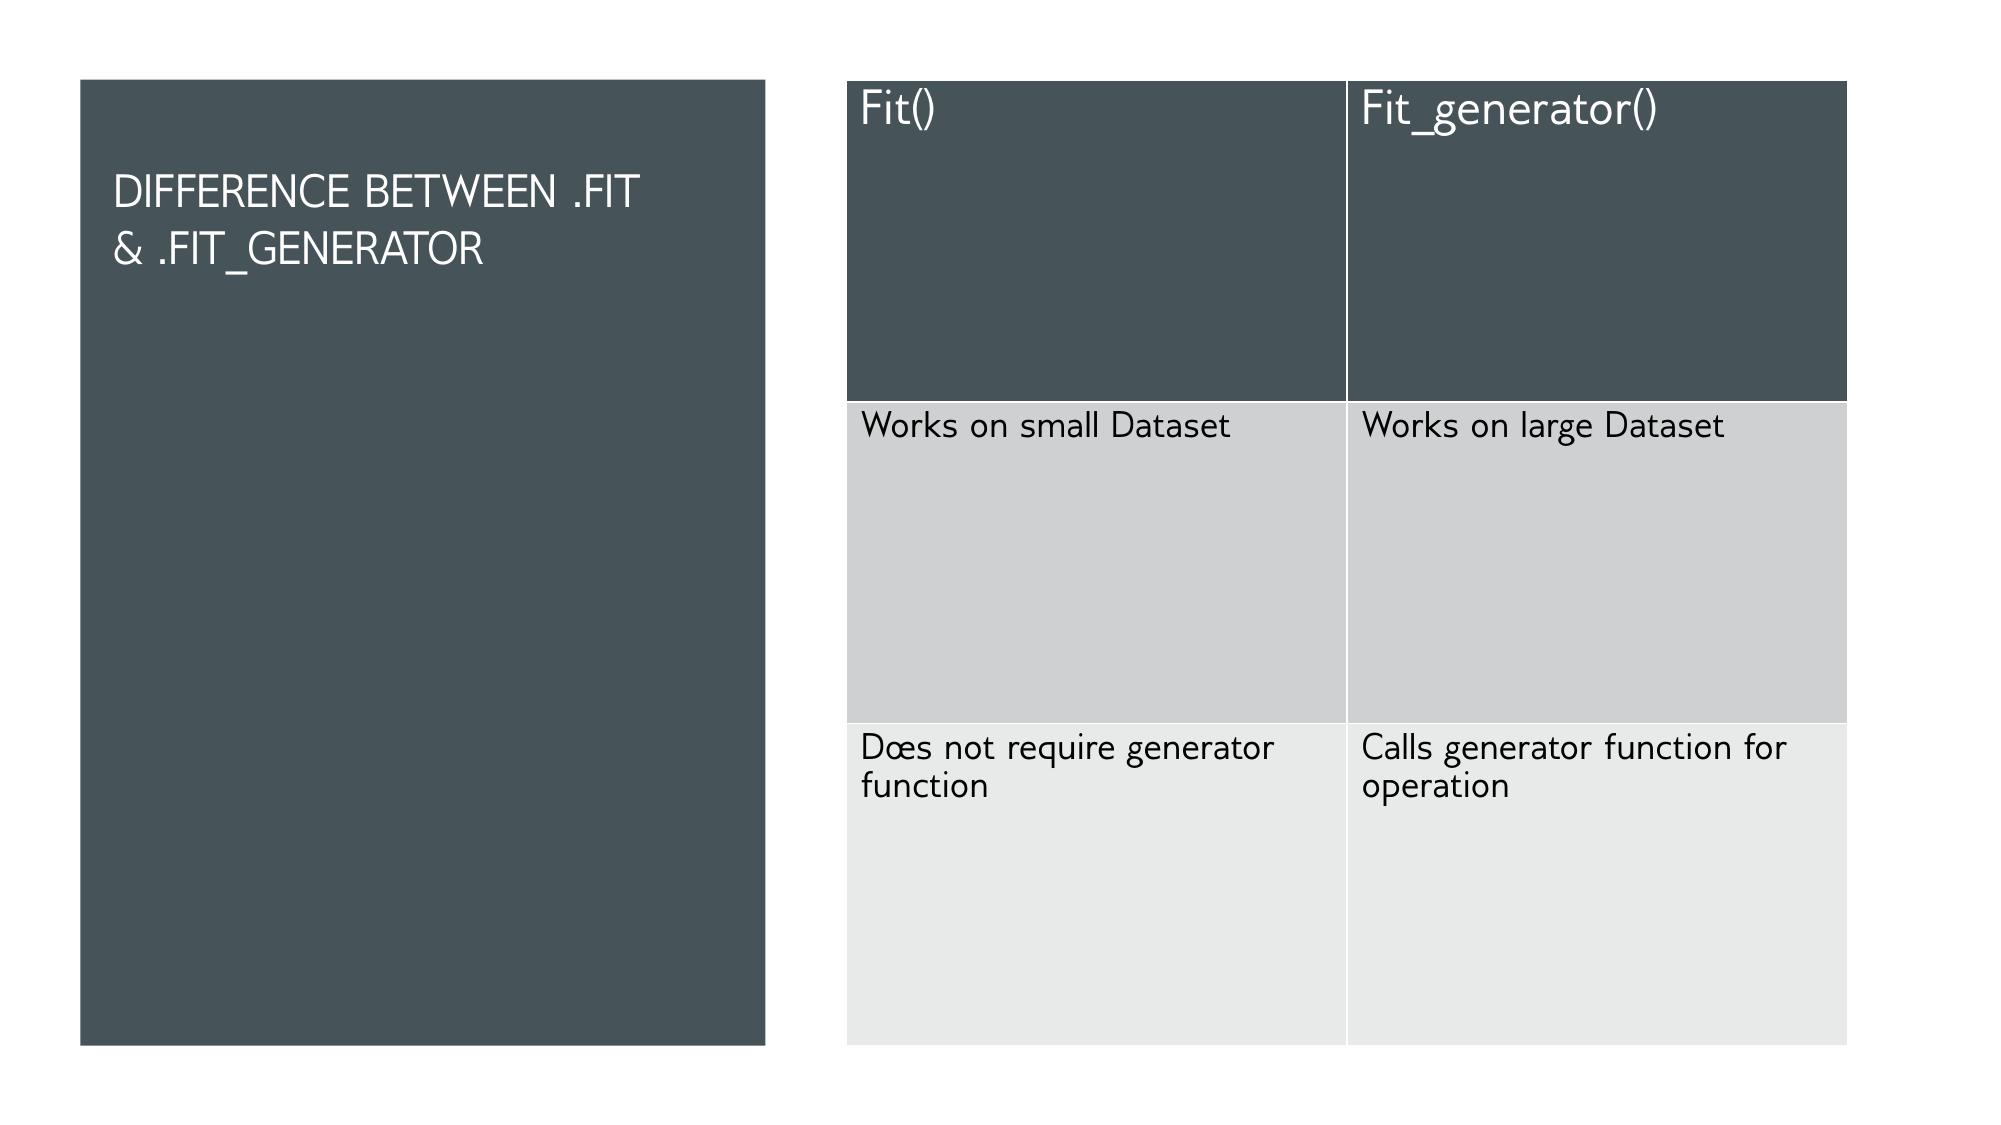

| Fit() | Fit\_generator() |
| --- | --- |
| Works on small Dataset | Works on large Dataset |
| Does not require generator function | Calls generator function for operation |
Difference between .fit & .fit_generator
#